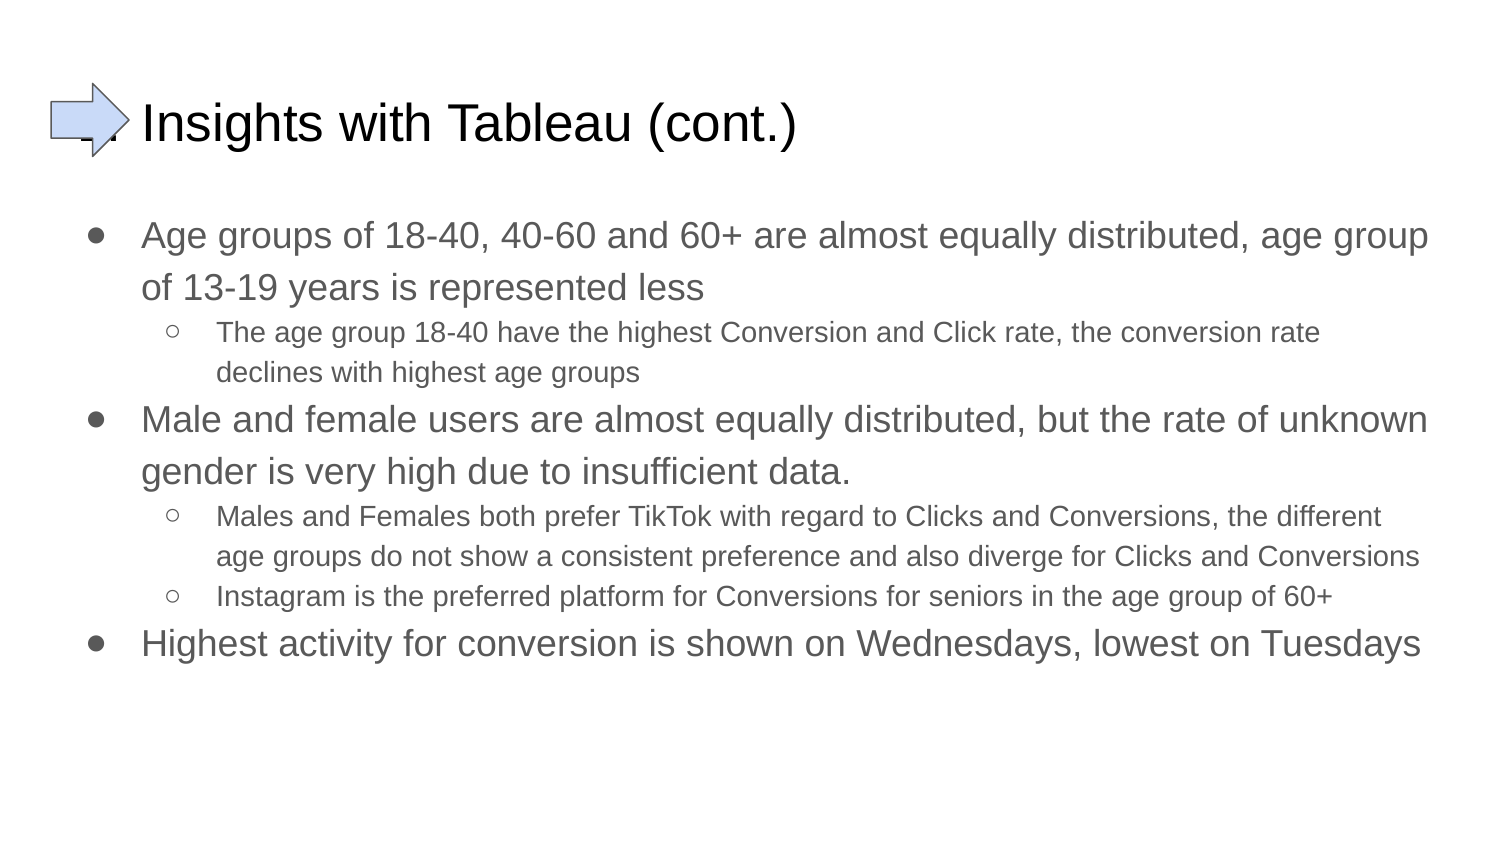

# Insights with Tableau (cont.)

Age groups of 18-40, 40-60 and 60+ are almost equally distributed, age group of 13-19 years is represented less
The age group 18-40 have the highest Conversion and Click rate, the conversion rate declines with highest age groups
Male and female users are almost equally distributed, but the rate of unknown gender is very high due to insufficient data.
Males and Females both prefer TikTok with regard to Clicks and Conversions, the different age groups do not show a consistent preference and also diverge for Clicks and Conversions
Instagram is the preferred platform for Conversions for seniors in the age group of 60+
Highest activity for conversion is shown on Wednesdays, lowest on Tuesdays